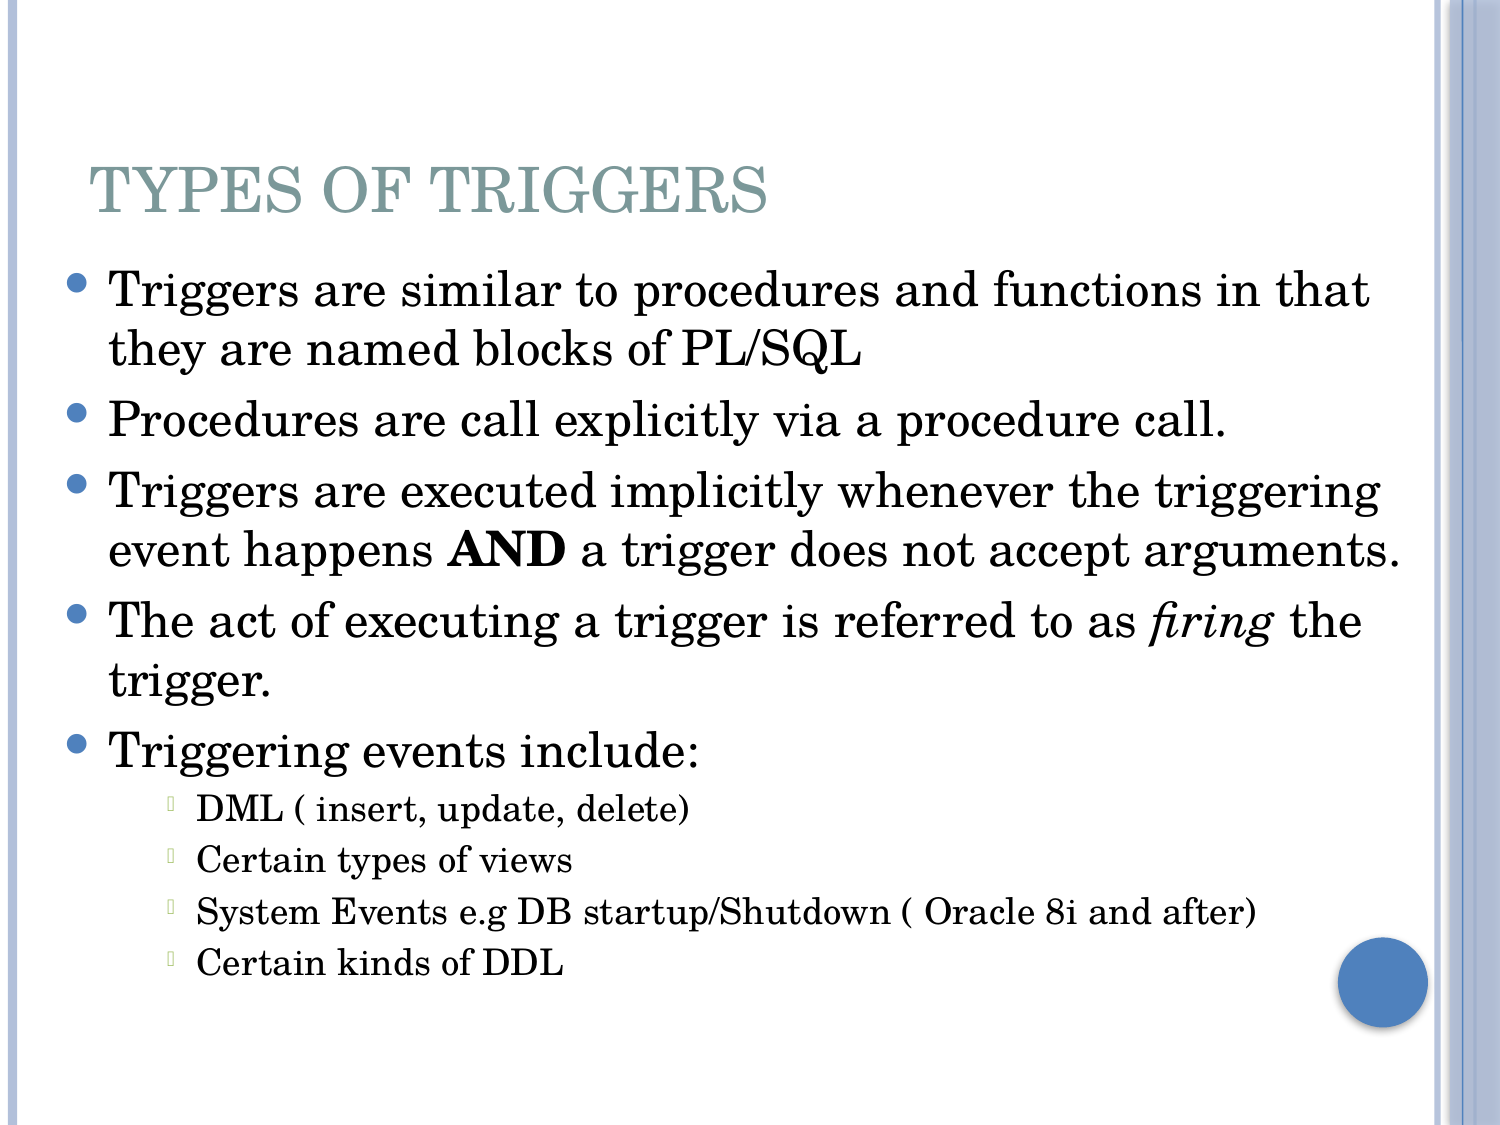

# Types of Triggers
Triggers are similar to procedures and functions in that they are named blocks of PL/SQL
Procedures are call explicitly via a procedure call.
Triggers are executed implicitly whenever the triggering event happens AND a trigger does not accept arguments.
The act of executing a trigger is referred to as firing the trigger.
Triggering events include:
DML ( insert, update, delete)
Certain types of views
System Events e.g DB startup/Shutdown ( Oracle 8i and after)
Certain kinds of DDL